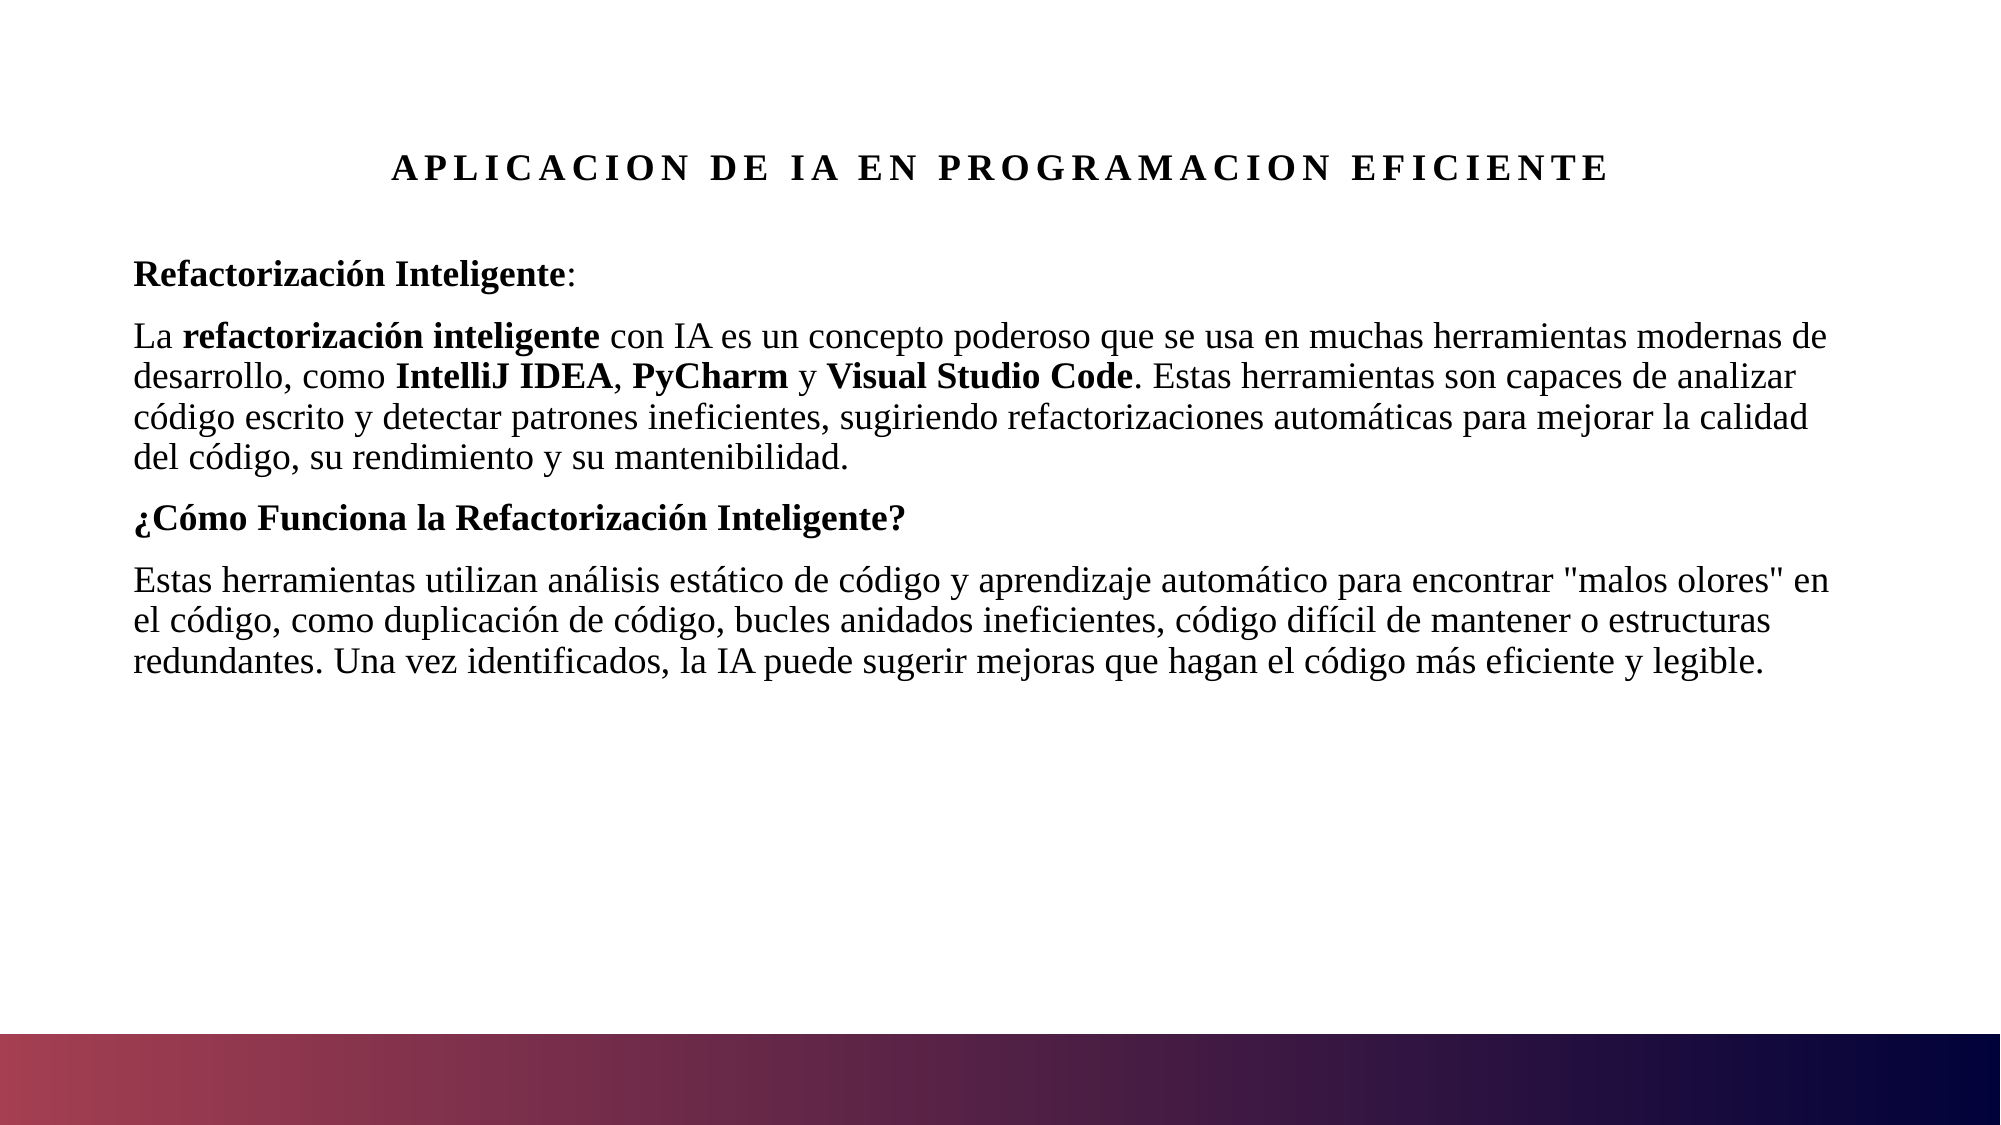

# Aplicacion de IA en programacion eficiente
Refactorización Inteligente:
La refactorización inteligente con IA es un concepto poderoso que se usa en muchas herramientas modernas de desarrollo, como IntelliJ IDEA, PyCharm y Visual Studio Code. Estas herramientas son capaces de analizar código escrito y detectar patrones ineficientes, sugiriendo refactorizaciones automáticas para mejorar la calidad del código, su rendimiento y su mantenibilidad.
¿Cómo Funciona la Refactorización Inteligente?
Estas herramientas utilizan análisis estático de código y aprendizaje automático para encontrar "malos olores" en el código, como duplicación de código, bucles anidados ineficientes, código difícil de mantener o estructuras redundantes. Una vez identificados, la IA puede sugerir mejoras que hagan el código más eficiente y legible.